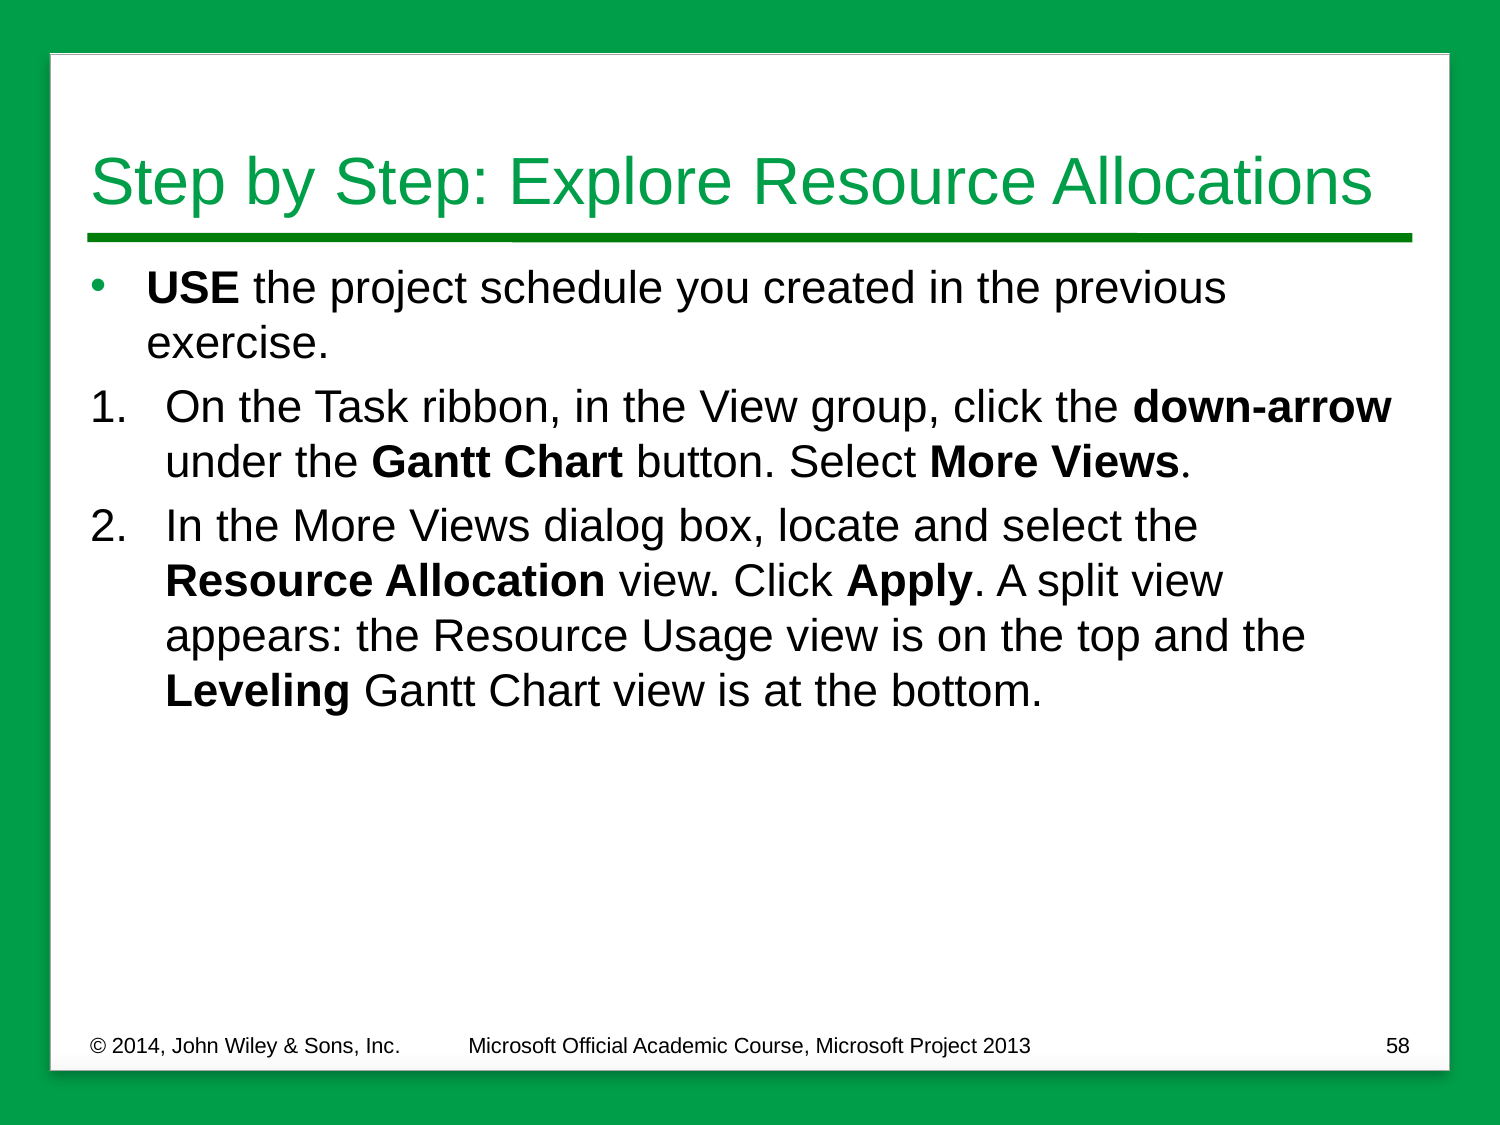

# Step by Step: Explore Resource Allocations
USE the project schedule you created in the previous exercise.
1.	On the Task ribbon, in the View group, click the down-arrow under the Gantt Chart button. Select More Views.
2.	In the More Views dialog box, locate and select the Resource Allocation view. Click Apply. A split view appears: the Resource Usage view is on the top and the Leveling Gantt Chart view is at the bottom.
© 2014, John Wiley & Sons, Inc.
Microsoft Official Academic Course, Microsoft Project 2013
58